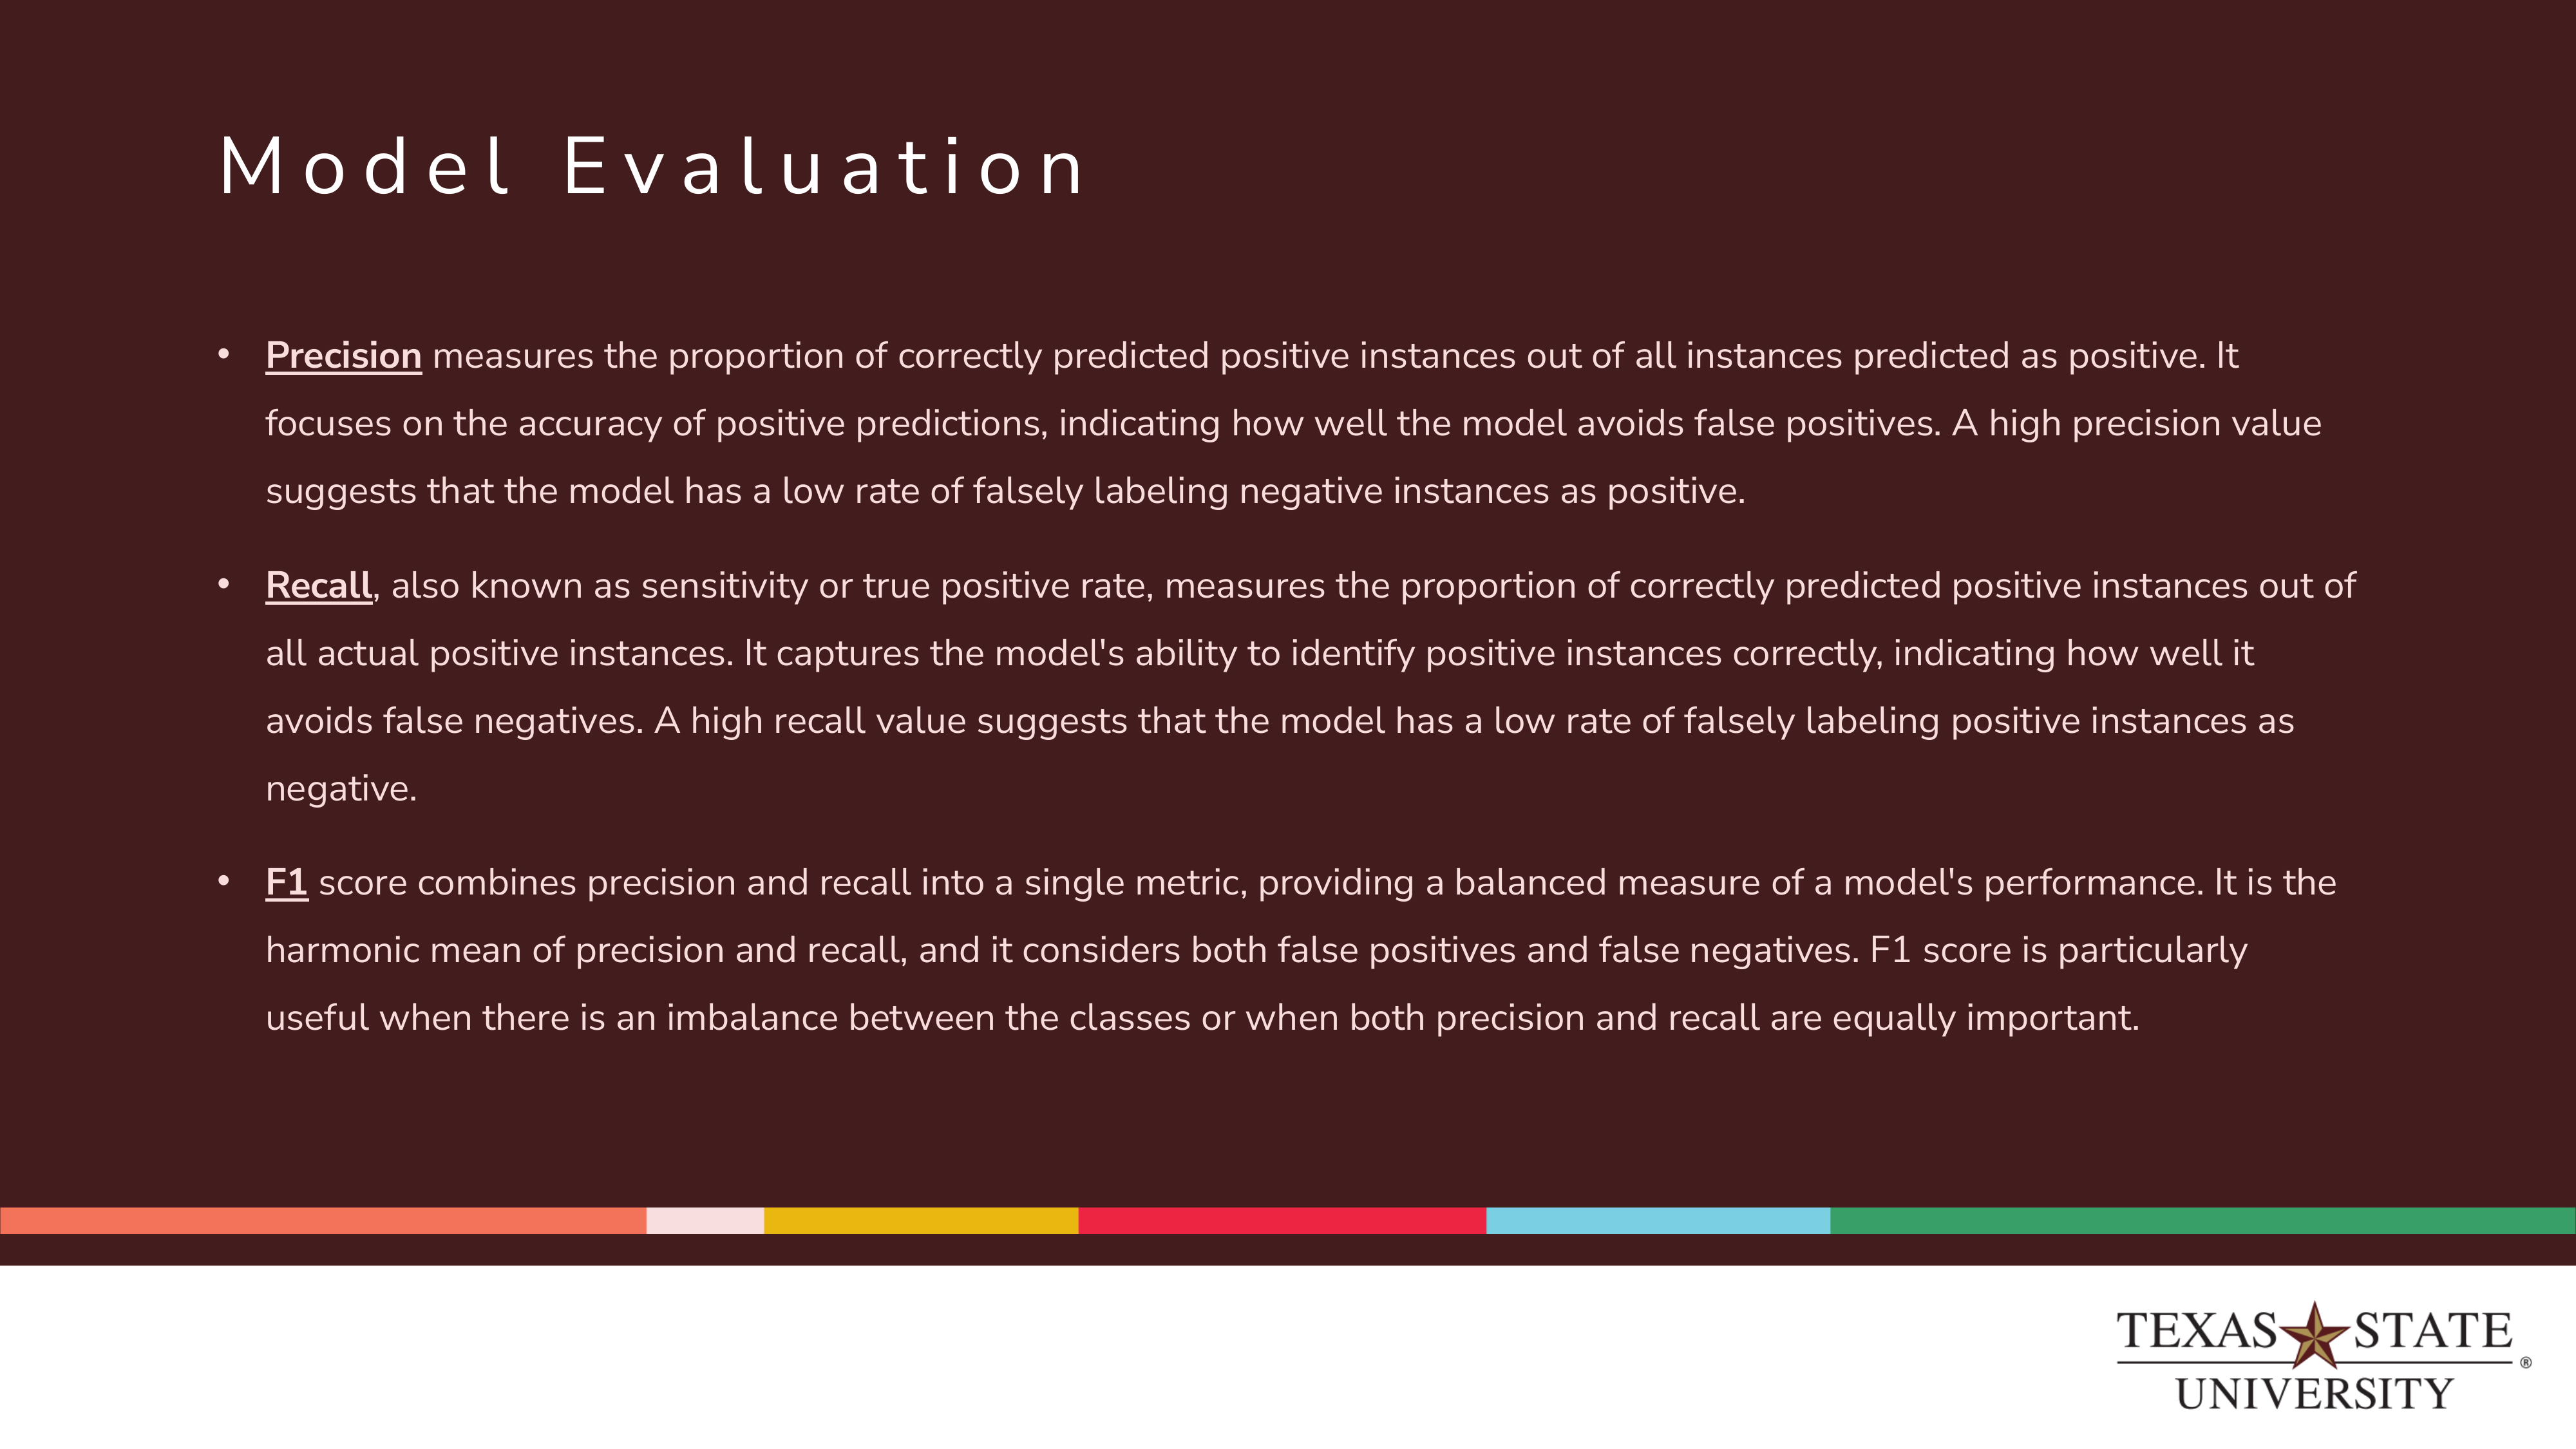

# Model Evaluation
Precision measures the proportion of correctly predicted positive instances out of all instances predicted as positive. It focuses on the accuracy of positive predictions, indicating how well the model avoids false positives. A high precision value suggests that the model has a low rate of falsely labeling negative instances as positive.
Recall, also known as sensitivity or true positive rate, measures the proportion of correctly predicted positive instances out of all actual positive instances. It captures the model's ability to identify positive instances correctly, indicating how well it avoids false negatives. A high recall value suggests that the model has a low rate of falsely labeling positive instances as negative.
F1 score combines precision and recall into a single metric, providing a balanced measure of a model's performance. It is the harmonic mean of precision and recall, and it considers both false positives and false negatives. F1 score is particularly useful when there is an imbalance between the classes or when both precision and recall are equally important.